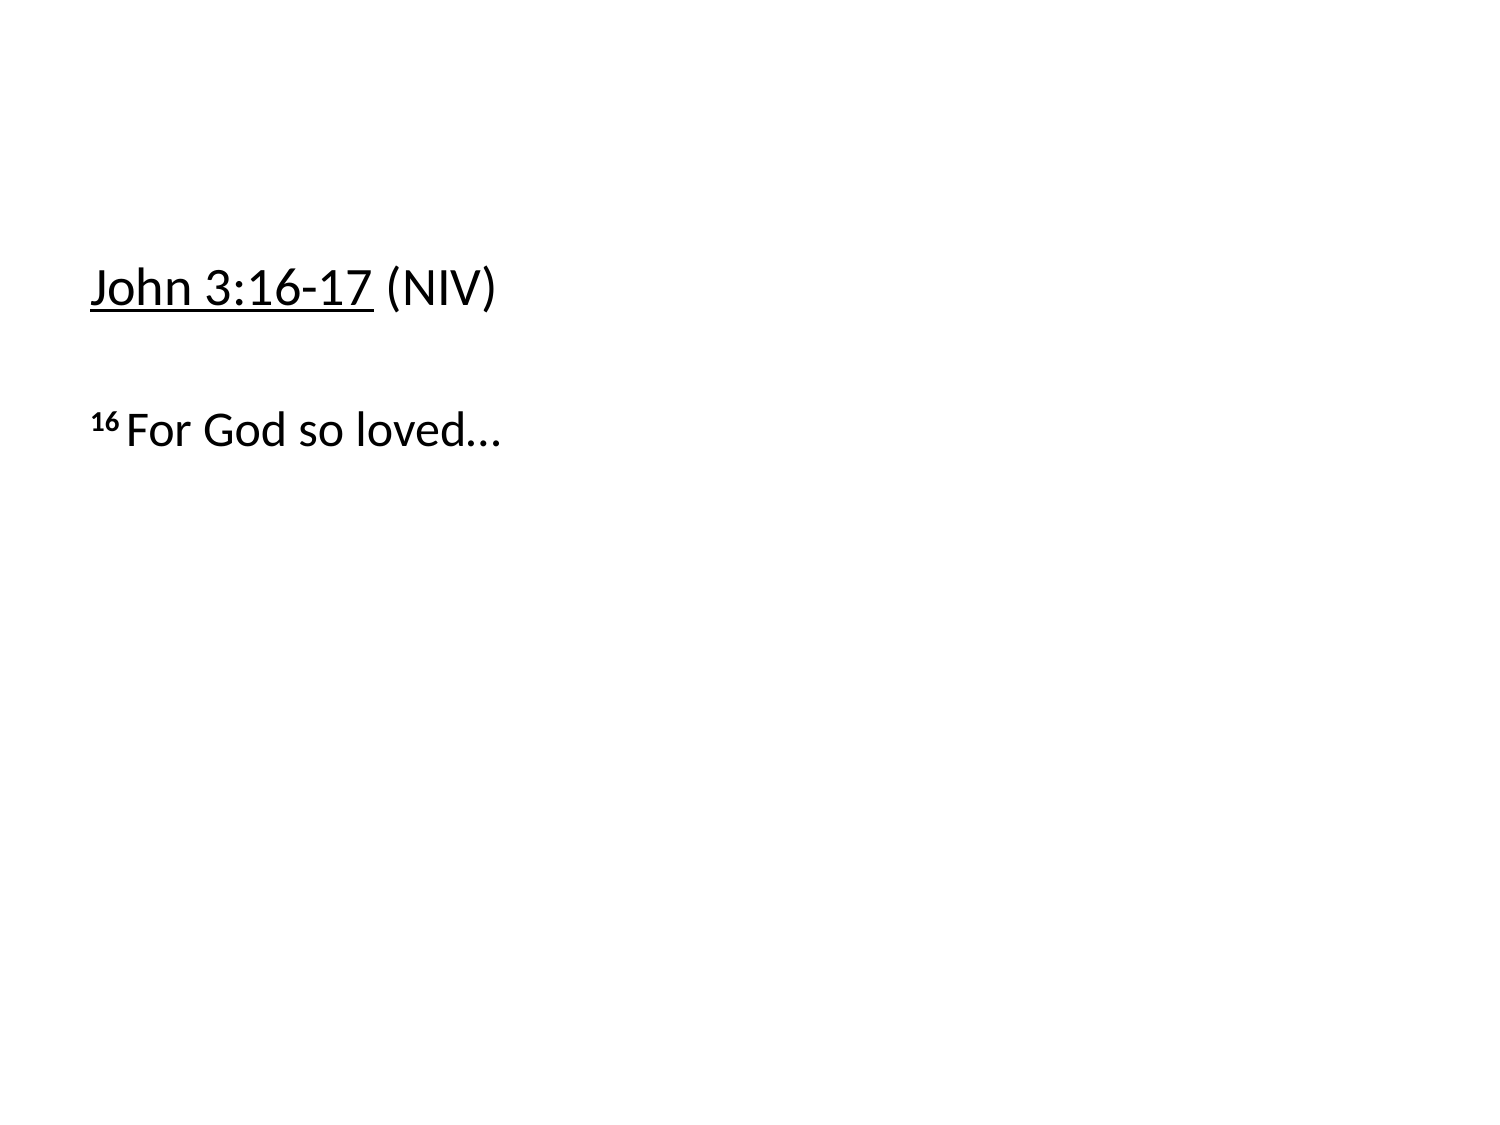

John 3:16-17 (NIV)

16 For God so loved…